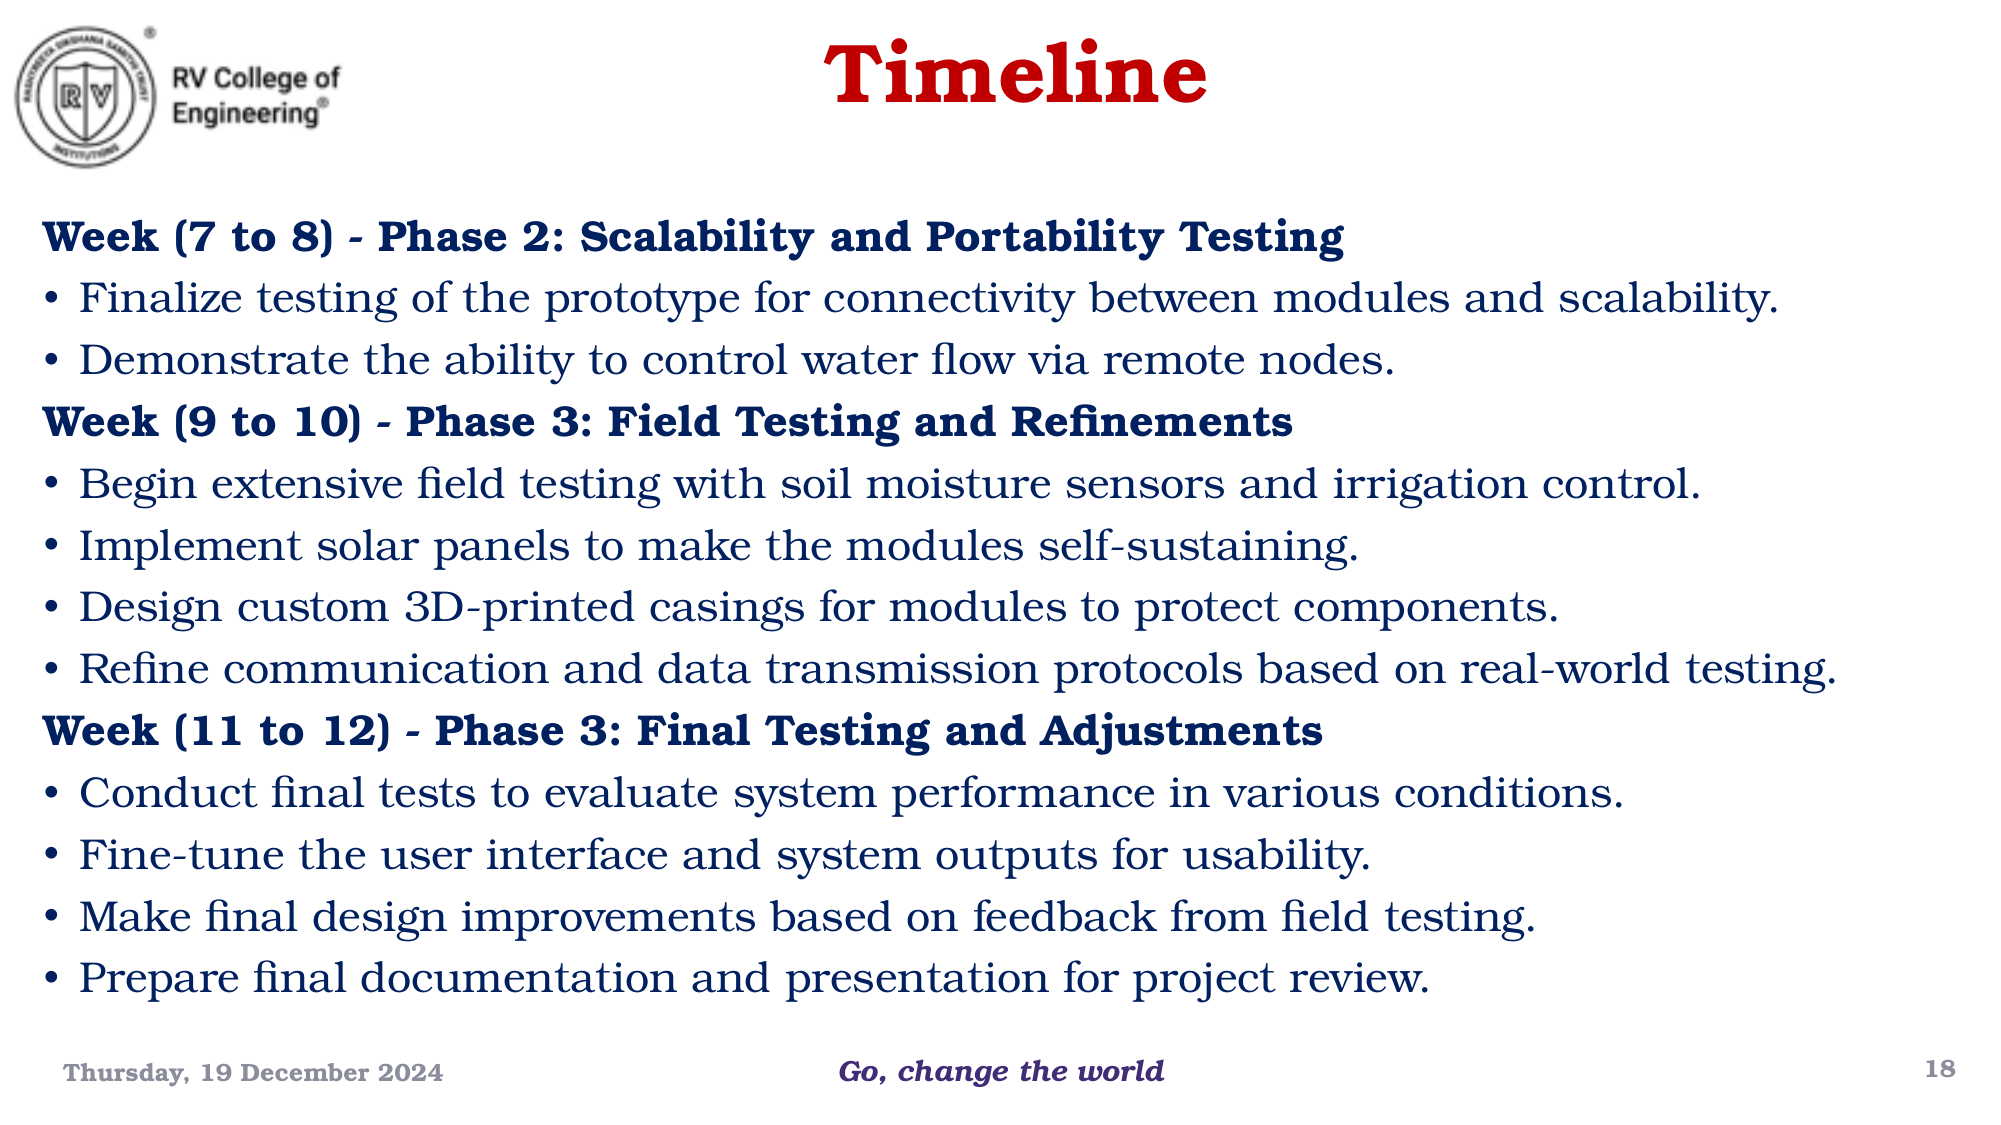

Timeline
Week (7 to 8) - Phase 2: Scalability and Portability Testing
Finalize testing of the prototype for connectivity between modules and scalability.
Demonstrate the ability to control water flow via remote nodes.
Week (9 to 10) - Phase 3: Field Testing and Refinements
Begin extensive field testing with soil moisture sensors and irrigation control.
Implement solar panels to make the modules self-sustaining.
Design custom 3D-printed casings for modules to protect components.
Refine communication and data transmission protocols based on real-world testing.
Week (11 to 12) - Phase 3: Final Testing and Adjustments
Conduct final tests to evaluate system performance in various conditions.
Fine-tune the user interface and system outputs for usability.
Make final design improvements based on feedback from field testing.
Prepare final documentation and presentation for project review.
Thursday, 19 December 2024
18